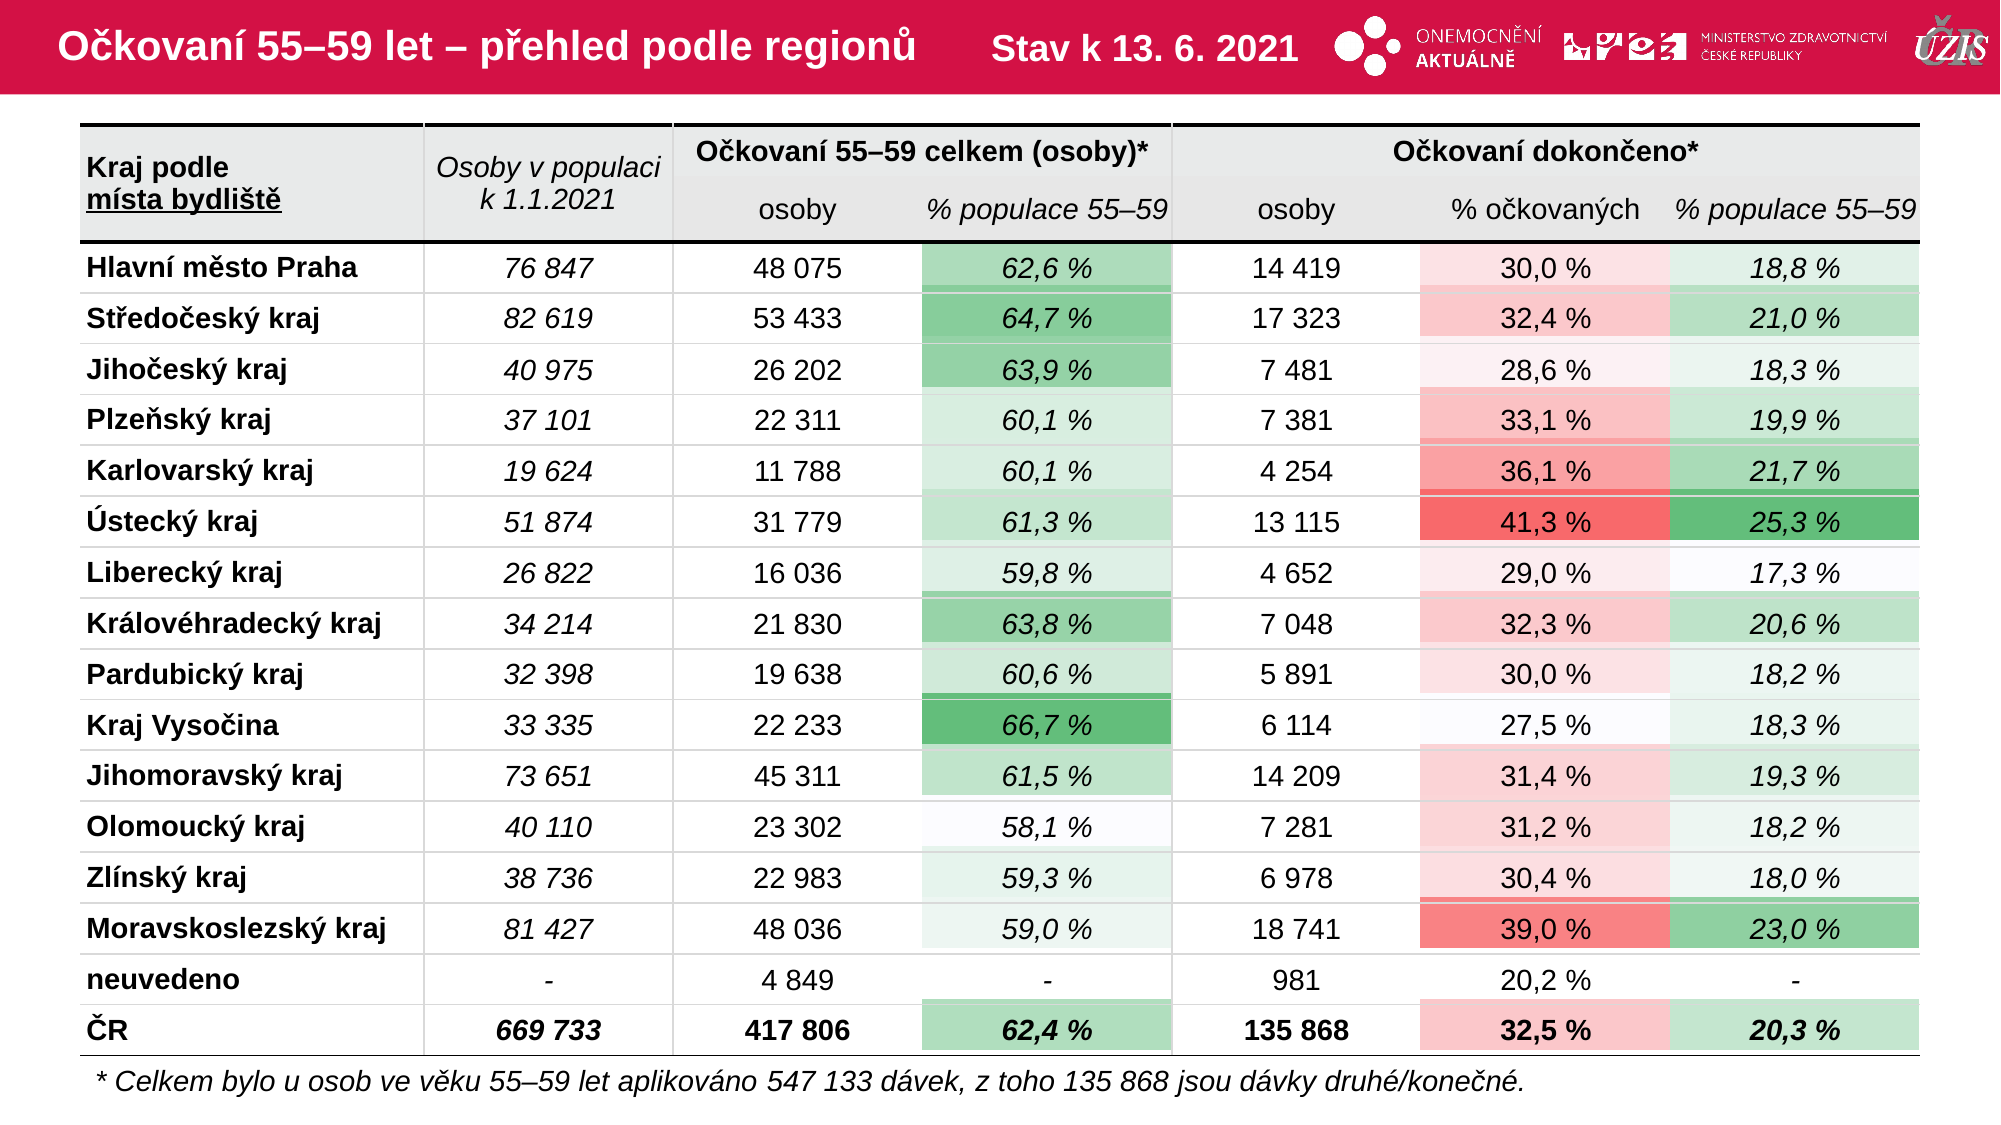

# Očkovaní 55–59 let – přehled podle regionů
Stav k 13. 6. 2021
| Kraj podle místa bydliště | Osoby v populaci k 1.1.2021 | Očkovaní 55–59 celkem (osoby)\* |  | Očkovaní dokončeno\* |  |  |
| --- | --- | --- | --- | --- | --- | --- |
|  |  | osoby | % populace 55–59 | osoby | % očkovaných | % populace 55–59 |
| Hlavní město Praha | 76 847 | 48 075 | 62,6 % | 14 419 | 30,0 % | 18,8 % |
| Středočeský kraj | 82 619 | 53 433 | 64,7 % | 17 323 | 32,4 % | 21,0 % |
| Jihočeský kraj | 40 975 | 26 202 | 63,9 % | 7 481 | 28,6 % | 18,3 % |
| Plzeňský kraj | 37 101 | 22 311 | 60,1 % | 7 381 | 33,1 % | 19,9 % |
| Karlovarský kraj | 19 624 | 11 788 | 60,1 % | 4 254 | 36,1 % | 21,7 % |
| Ústecký kraj | 51 874 | 31 779 | 61,3 % | 13 115 | 41,3 % | 25,3 % |
| Liberecký kraj | 26 822 | 16 036 | 59,8 % | 4 652 | 29,0 % | 17,3 % |
| Královéhradecký kraj | 34 214 | 21 830 | 63,8 % | 7 048 | 32,3 % | 20,6 % |
| Pardubický kraj | 32 398 | 19 638 | 60,6 % | 5 891 | 30,0 % | 18,2 % |
| Kraj Vysočina | 33 335 | 22 233 | 66,7 % | 6 114 | 27,5 % | 18,3 % |
| Jihomoravský kraj | 73 651 | 45 311 | 61,5 % | 14 209 | 31,4 % | 19,3 % |
| Olomoucký kraj | 40 110 | 23 302 | 58,1 % | 7 281 | 31,2 % | 18,2 % |
| Zlínský kraj | 38 736 | 22 983 | 59,3 % | 6 978 | 30,4 % | 18,0 % |
| Moravskoslezský kraj | 81 427 | 48 036 | 59,0 % | 18 741 | 39,0 % | 23,0 % |
| neuvedeno | - | 4 849 | - | 981 | 20,2 % | - |
| ČR | 669 733 | 417 806 | 62,4 % | 135 868 | 32,5 % | 20,3 % |
|  |  |  |  |  |  |
| --- | --- | --- | --- | --- | --- |
|  |  |  |  |  |  |
|  |  |  |  |  |  |
|  |  |  |  |  |  |
|  |  |  |  |  |  |
|  |  |  |  |  |  |
|  |  |  |  |  |  |
|  |  |  |  |  |  |
|  |  |  |  |  |  |
|  |  |  |  |  |  |
|  |  |  |  |  |  |
|  |  |  |  |  |  |
|  |  |  |  |  |  |
|  |  |  |  |  |  |
|  |  |  |  |  |  |
|  |  |  |  |  |  |
* Celkem bylo u osob ve věku 55–59 let aplikováno 547 133 dávek, z toho 135 868 jsou dávky druhé/konečné.